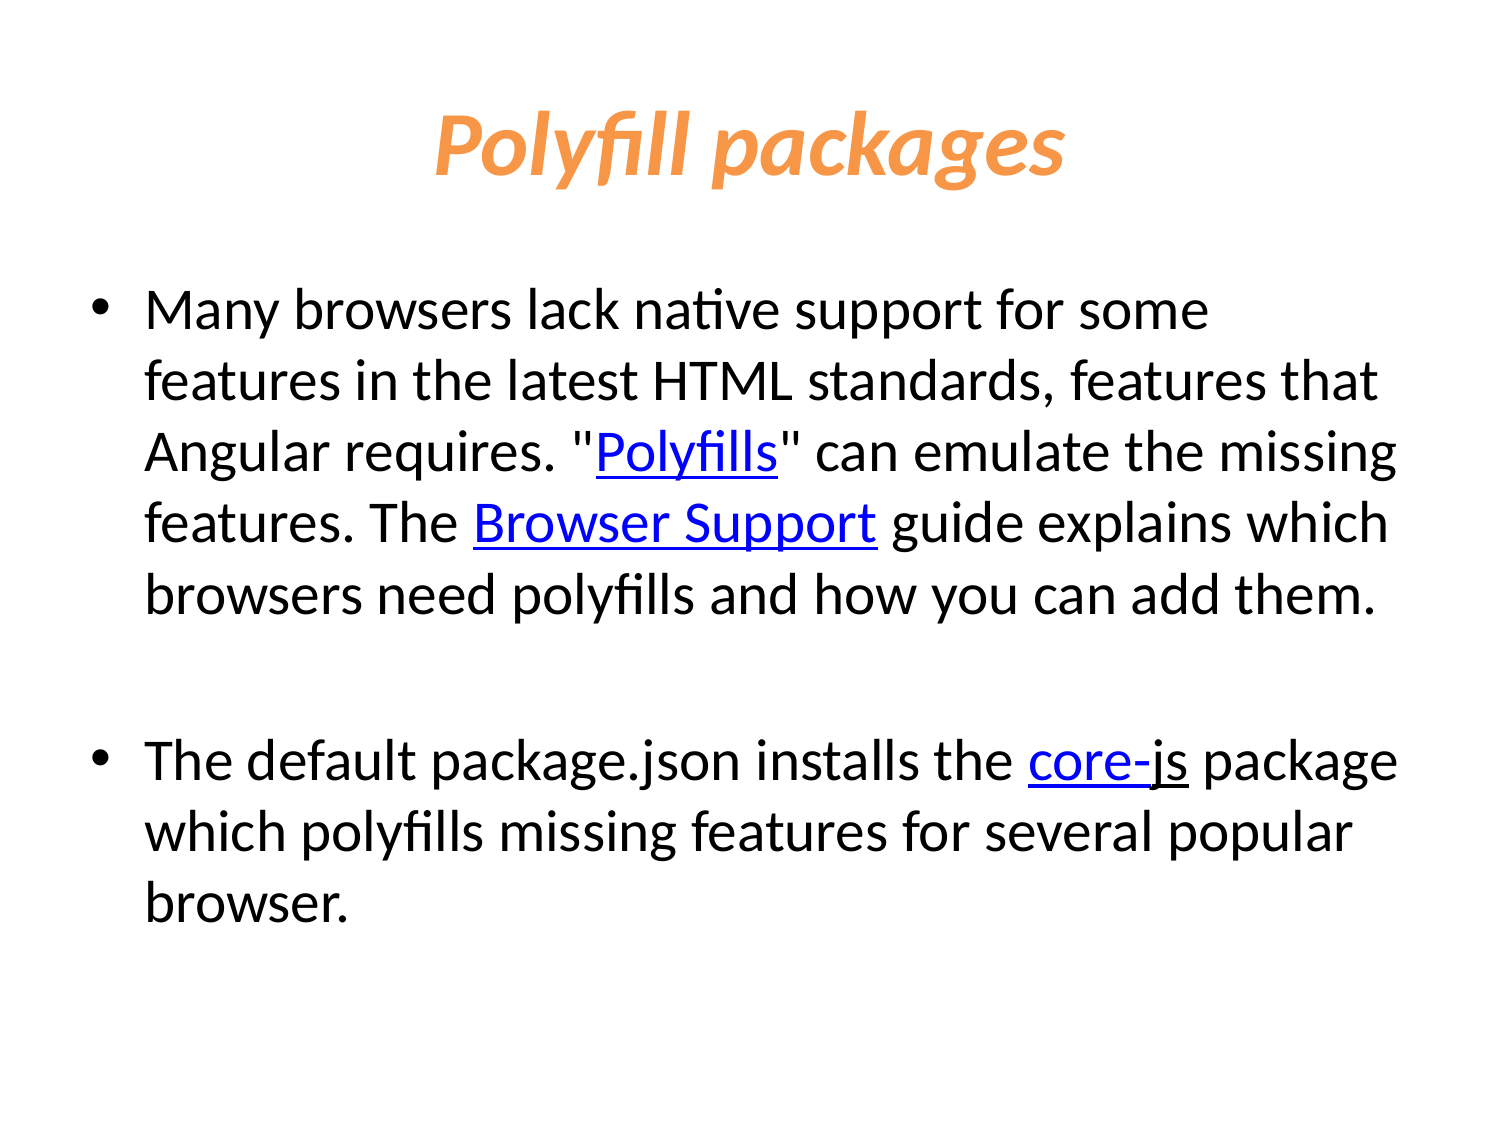

# Polyfill packages
Many browsers lack native support for some features in the latest HTML standards, features that Angular requires. "Polyfills" can emulate the missing features. The Browser Support guide explains which browsers need polyfills and how you can add them.

The default package.json installs the core-js package which polyfills missing features for several popular browser.